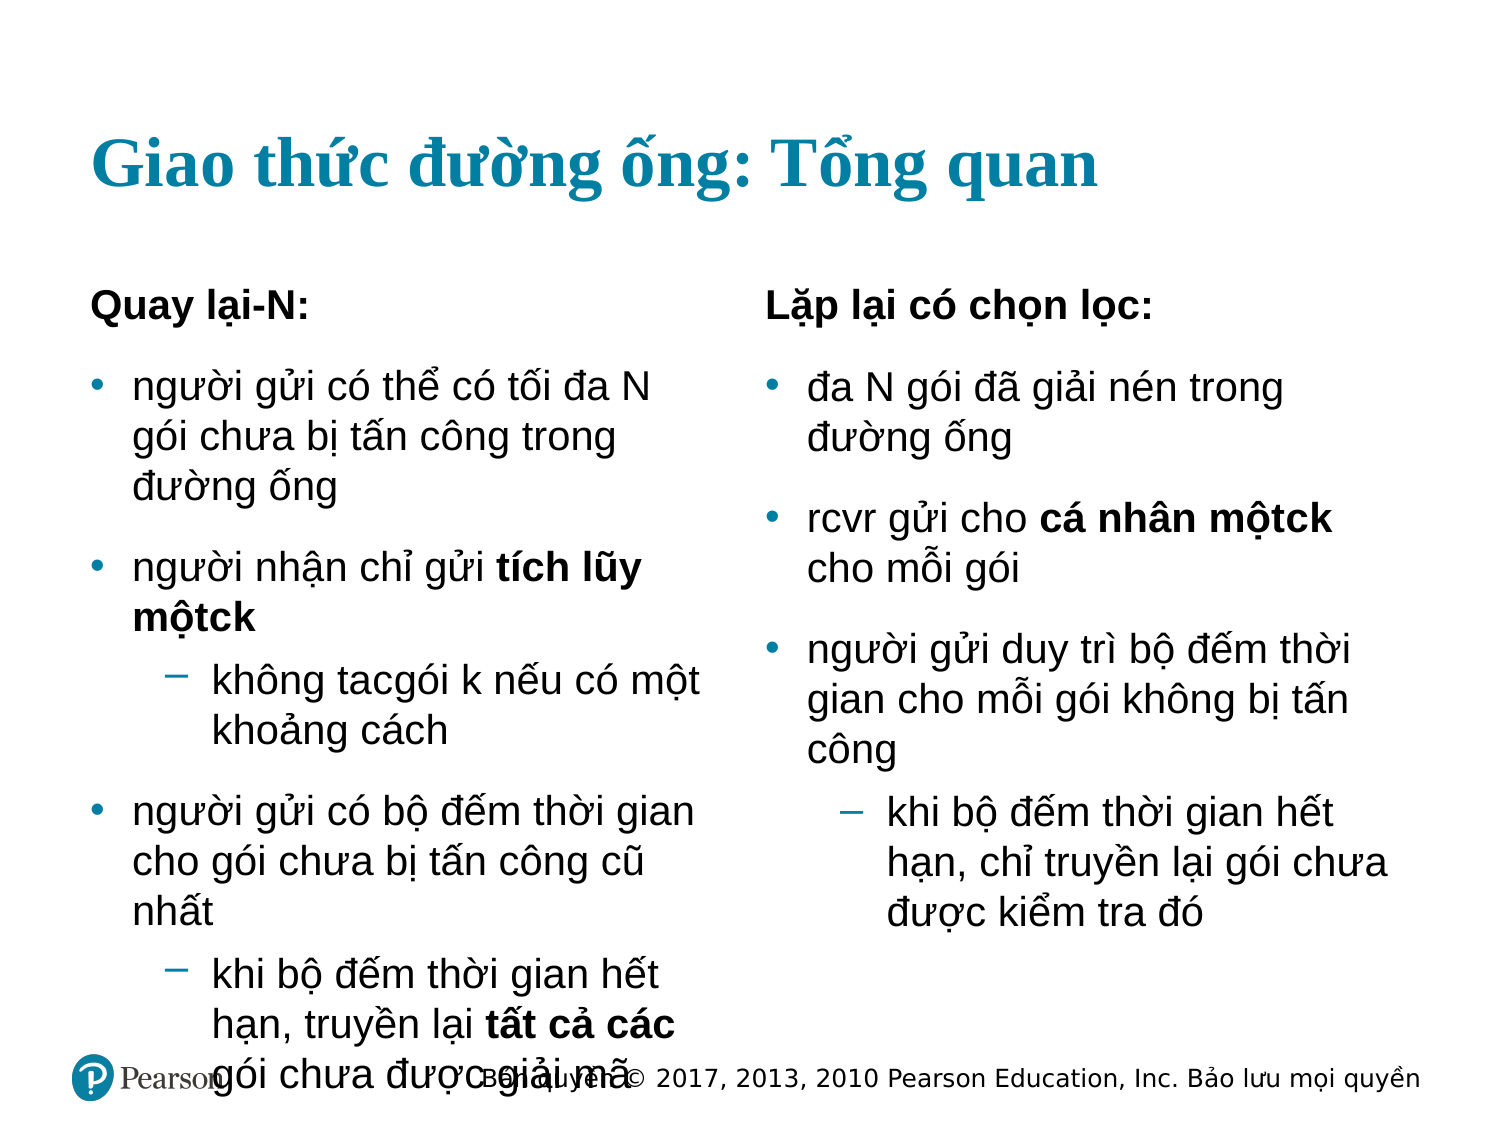

# Giao thức đường ống: Tổng quan
Quay lại-N:
người gửi có thể có tối đa N gói chưa bị tấn công trong đường ống
người nhận chỉ gửi tích lũy một c k
không ta c gói k nếu có một khoảng cách
người gửi có bộ đếm thời gian cho gói chưa bị tấn công cũ nhất
khi bộ đếm thời gian hết hạn, truyền lại tất cả các gói chưa được giải mã
Lặp lại có chọn lọc:
đa N gói đã giải nén trong đường ống
rcvr gửi cho cá nhân một c k cho mỗi gói
người gửi duy trì bộ đếm thời gian cho mỗi gói không bị tấn công
khi bộ đếm thời gian hết hạn, chỉ truyền lại gói chưa được kiểm tra đó